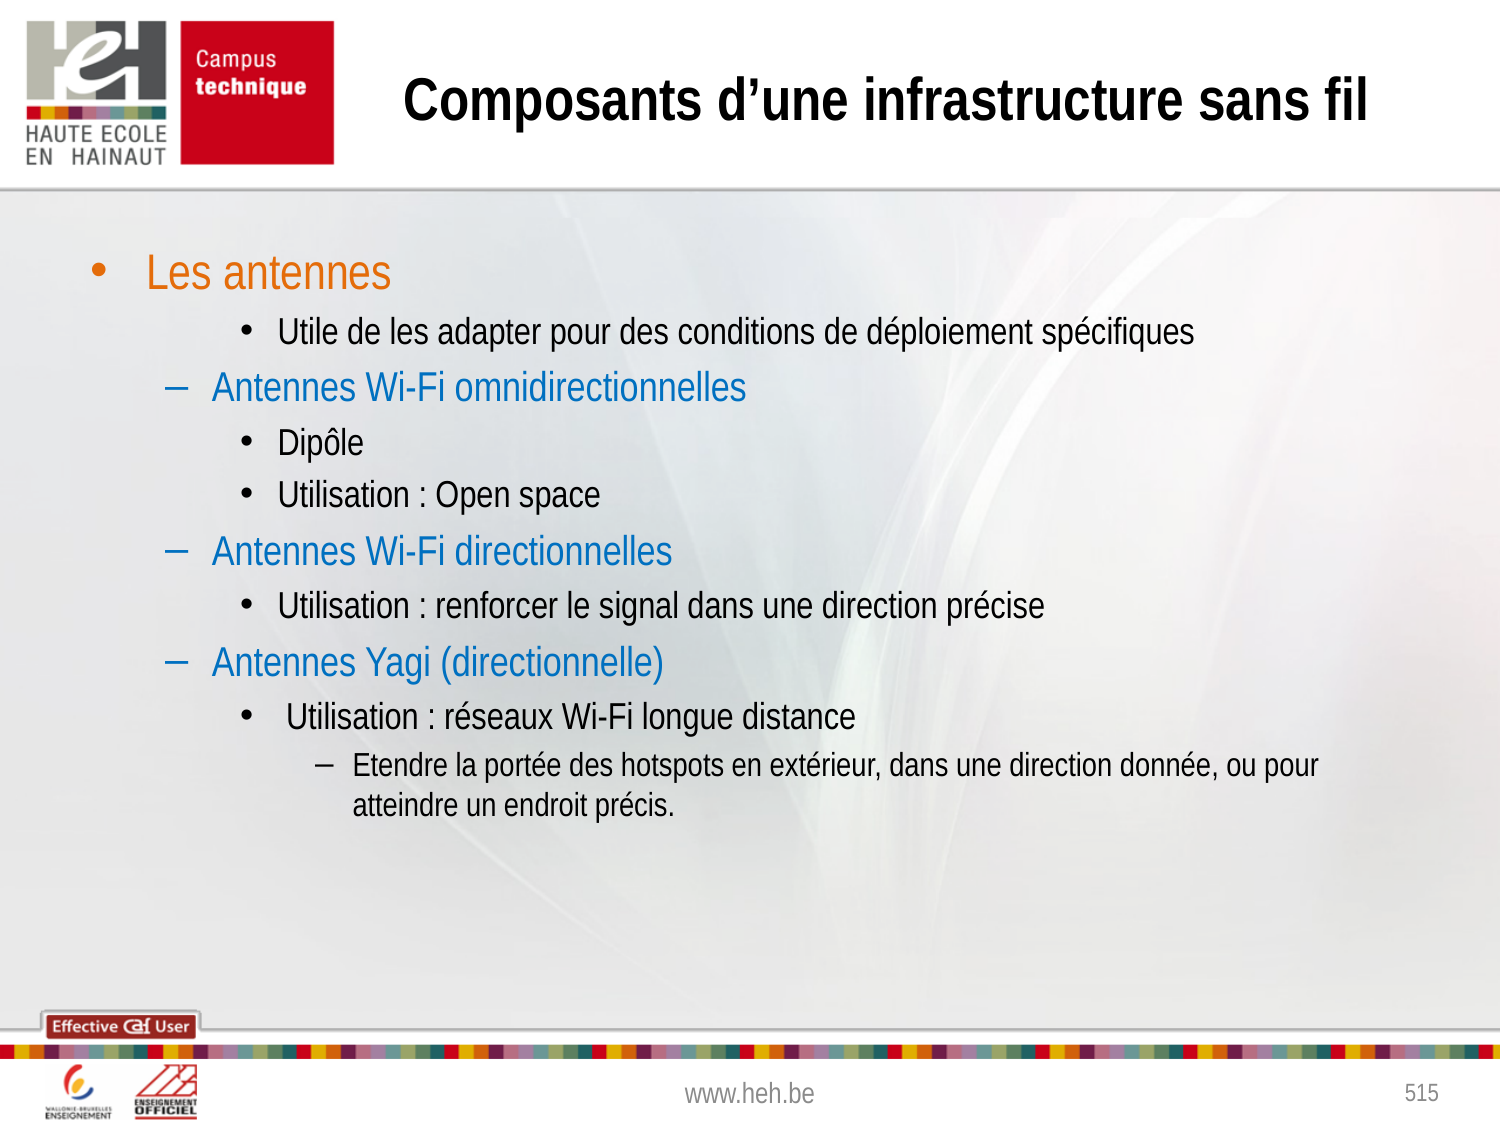

# Composants d’une infrastructure sans fil
Les antennes
Utile de les adapter pour des conditions de déploiement spécifiques
Antennes Wi-Fi omnidirectionnelles
Dipôle
Utilisation : Open space
Antennes Wi-Fi directionnelles
Utilisation : renforcer le signal dans une direction précise
Antennes Yagi (directionnelle)
 Utilisation : réseaux Wi-Fi longue distance
Etendre la portée des hotspots en extérieur, dans une direction donnée, ou pour atteindre un endroit précis.
www.heh.be
515